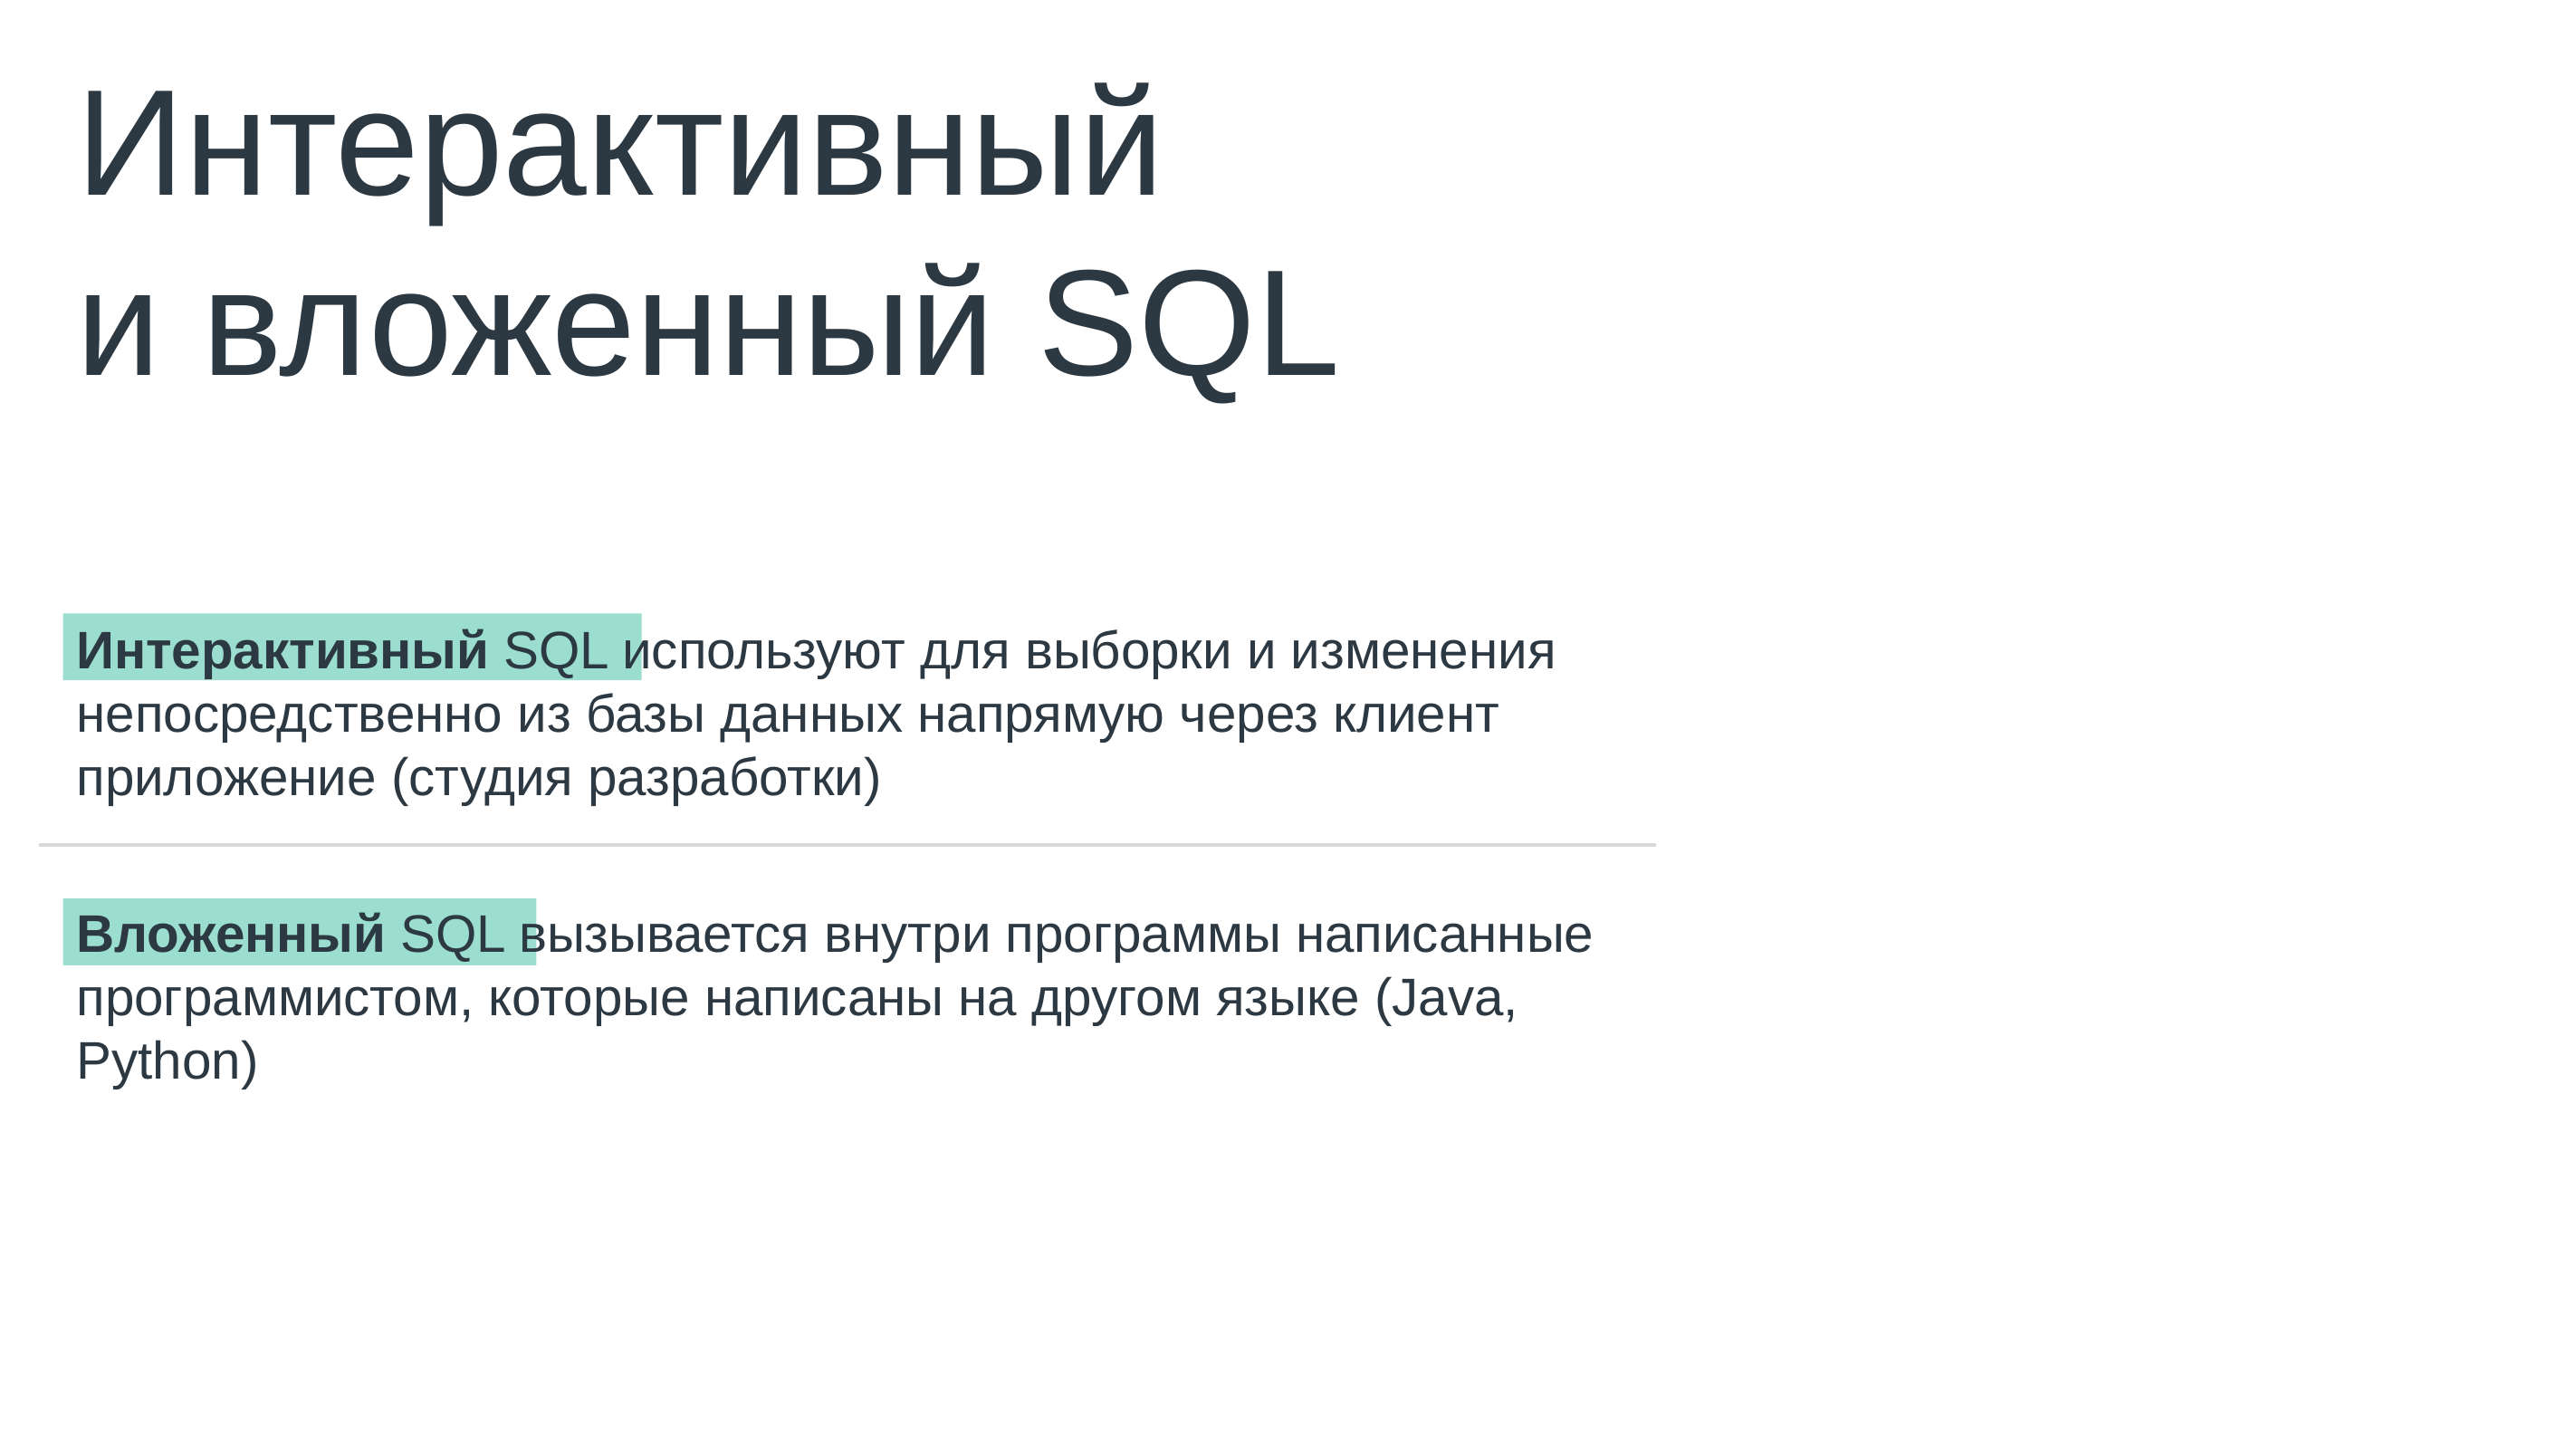

Интерактивный
и вложенный SQL

Интерактивный SQL используют для выборки и изменения непосредственно из базы данных напрямую через клиент приложение (студия разработки)

Вложенный SQL вызывается внутри программы написанные программистом, которые написаны на другом языке (Java, Python)